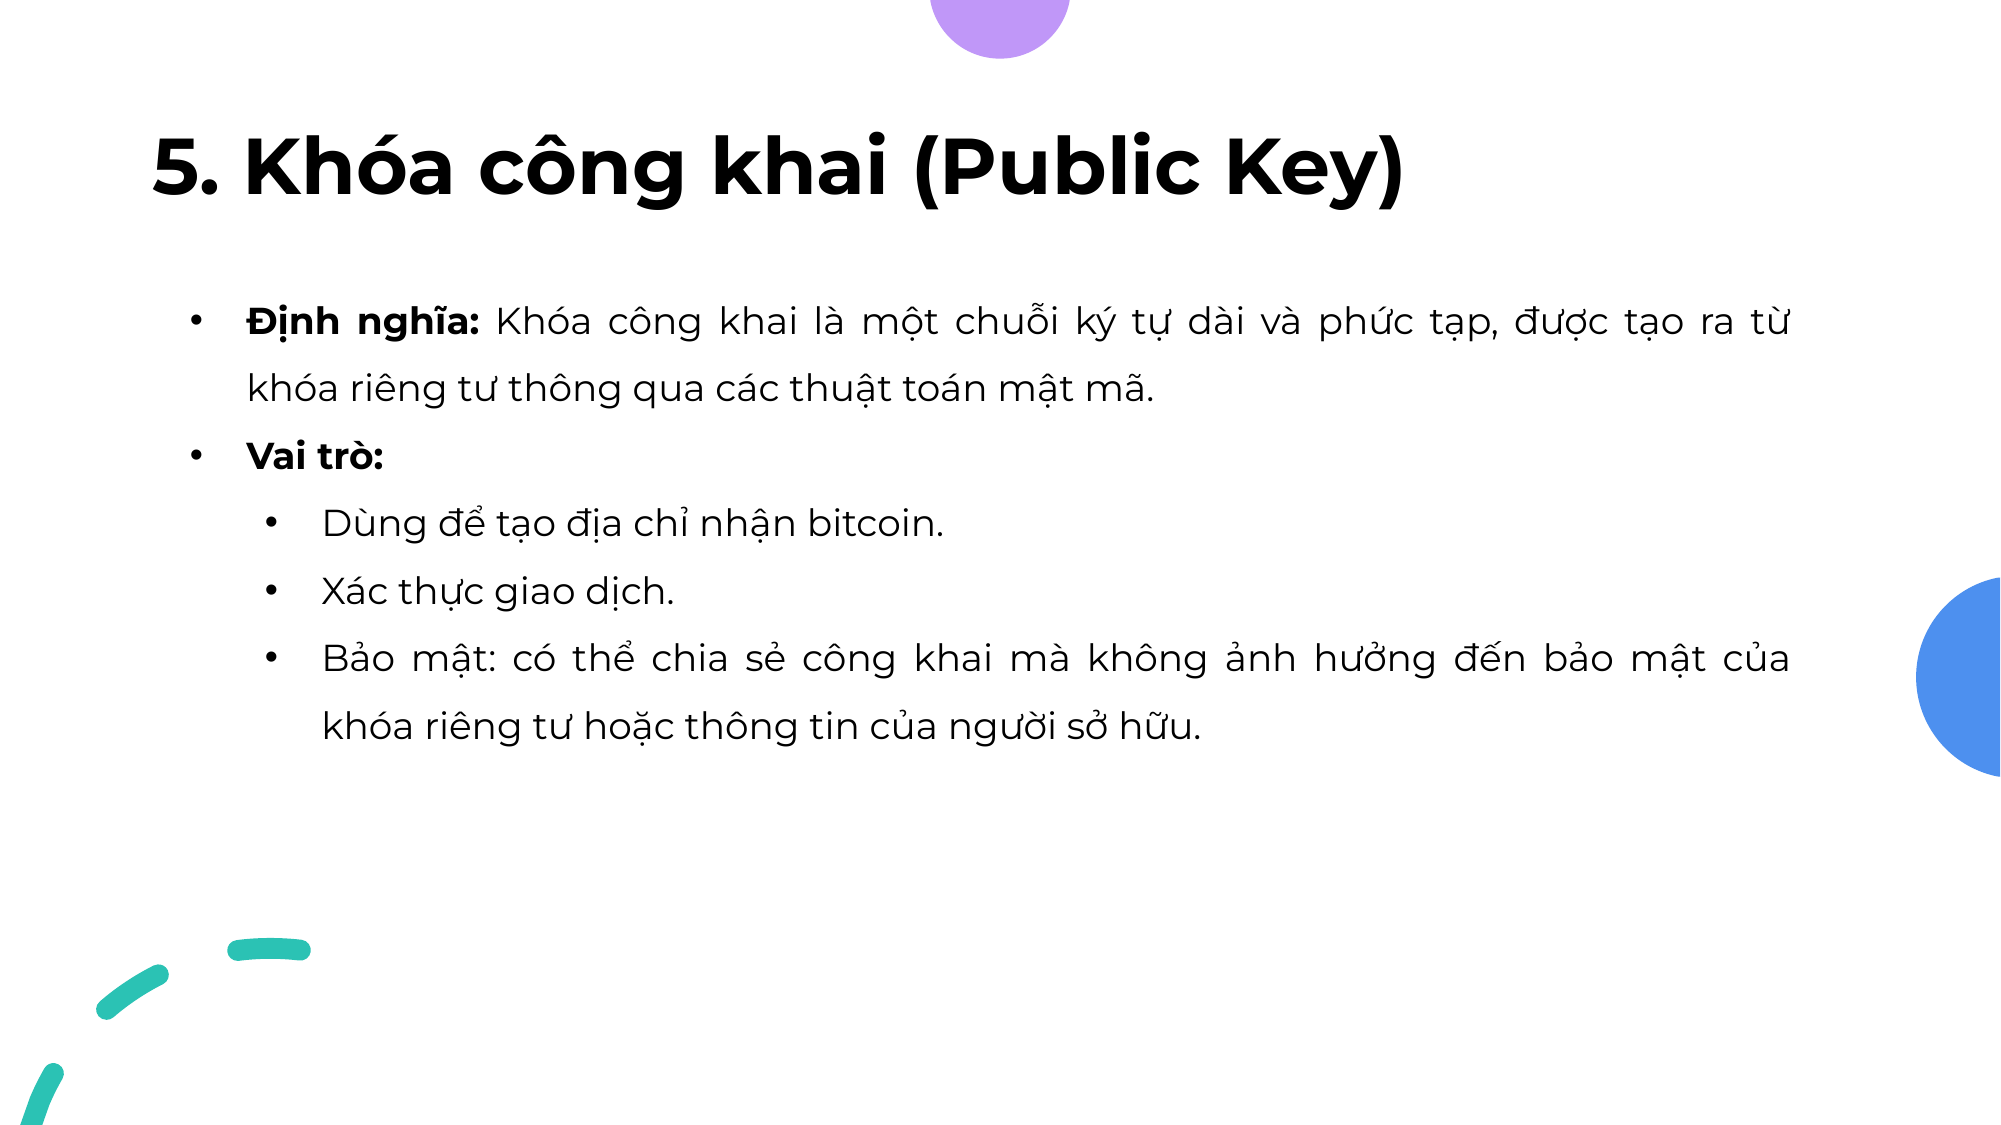

# 5. Khóa công khai (Public Key)
Định nghĩa: Khóa công khai là một chuỗi ký tự dài và phức tạp, được tạo ra từ khóa riêng tư thông qua các thuật toán mật mã.
Vai trò:
Dùng để tạo địa chỉ nhận bitcoin.
Xác thực giao dịch.
Bảo mật: có thể chia sẻ công khai mà không ảnh hưởng đến bảo mật của khóa riêng tư hoặc thông tin của người sở hữu.